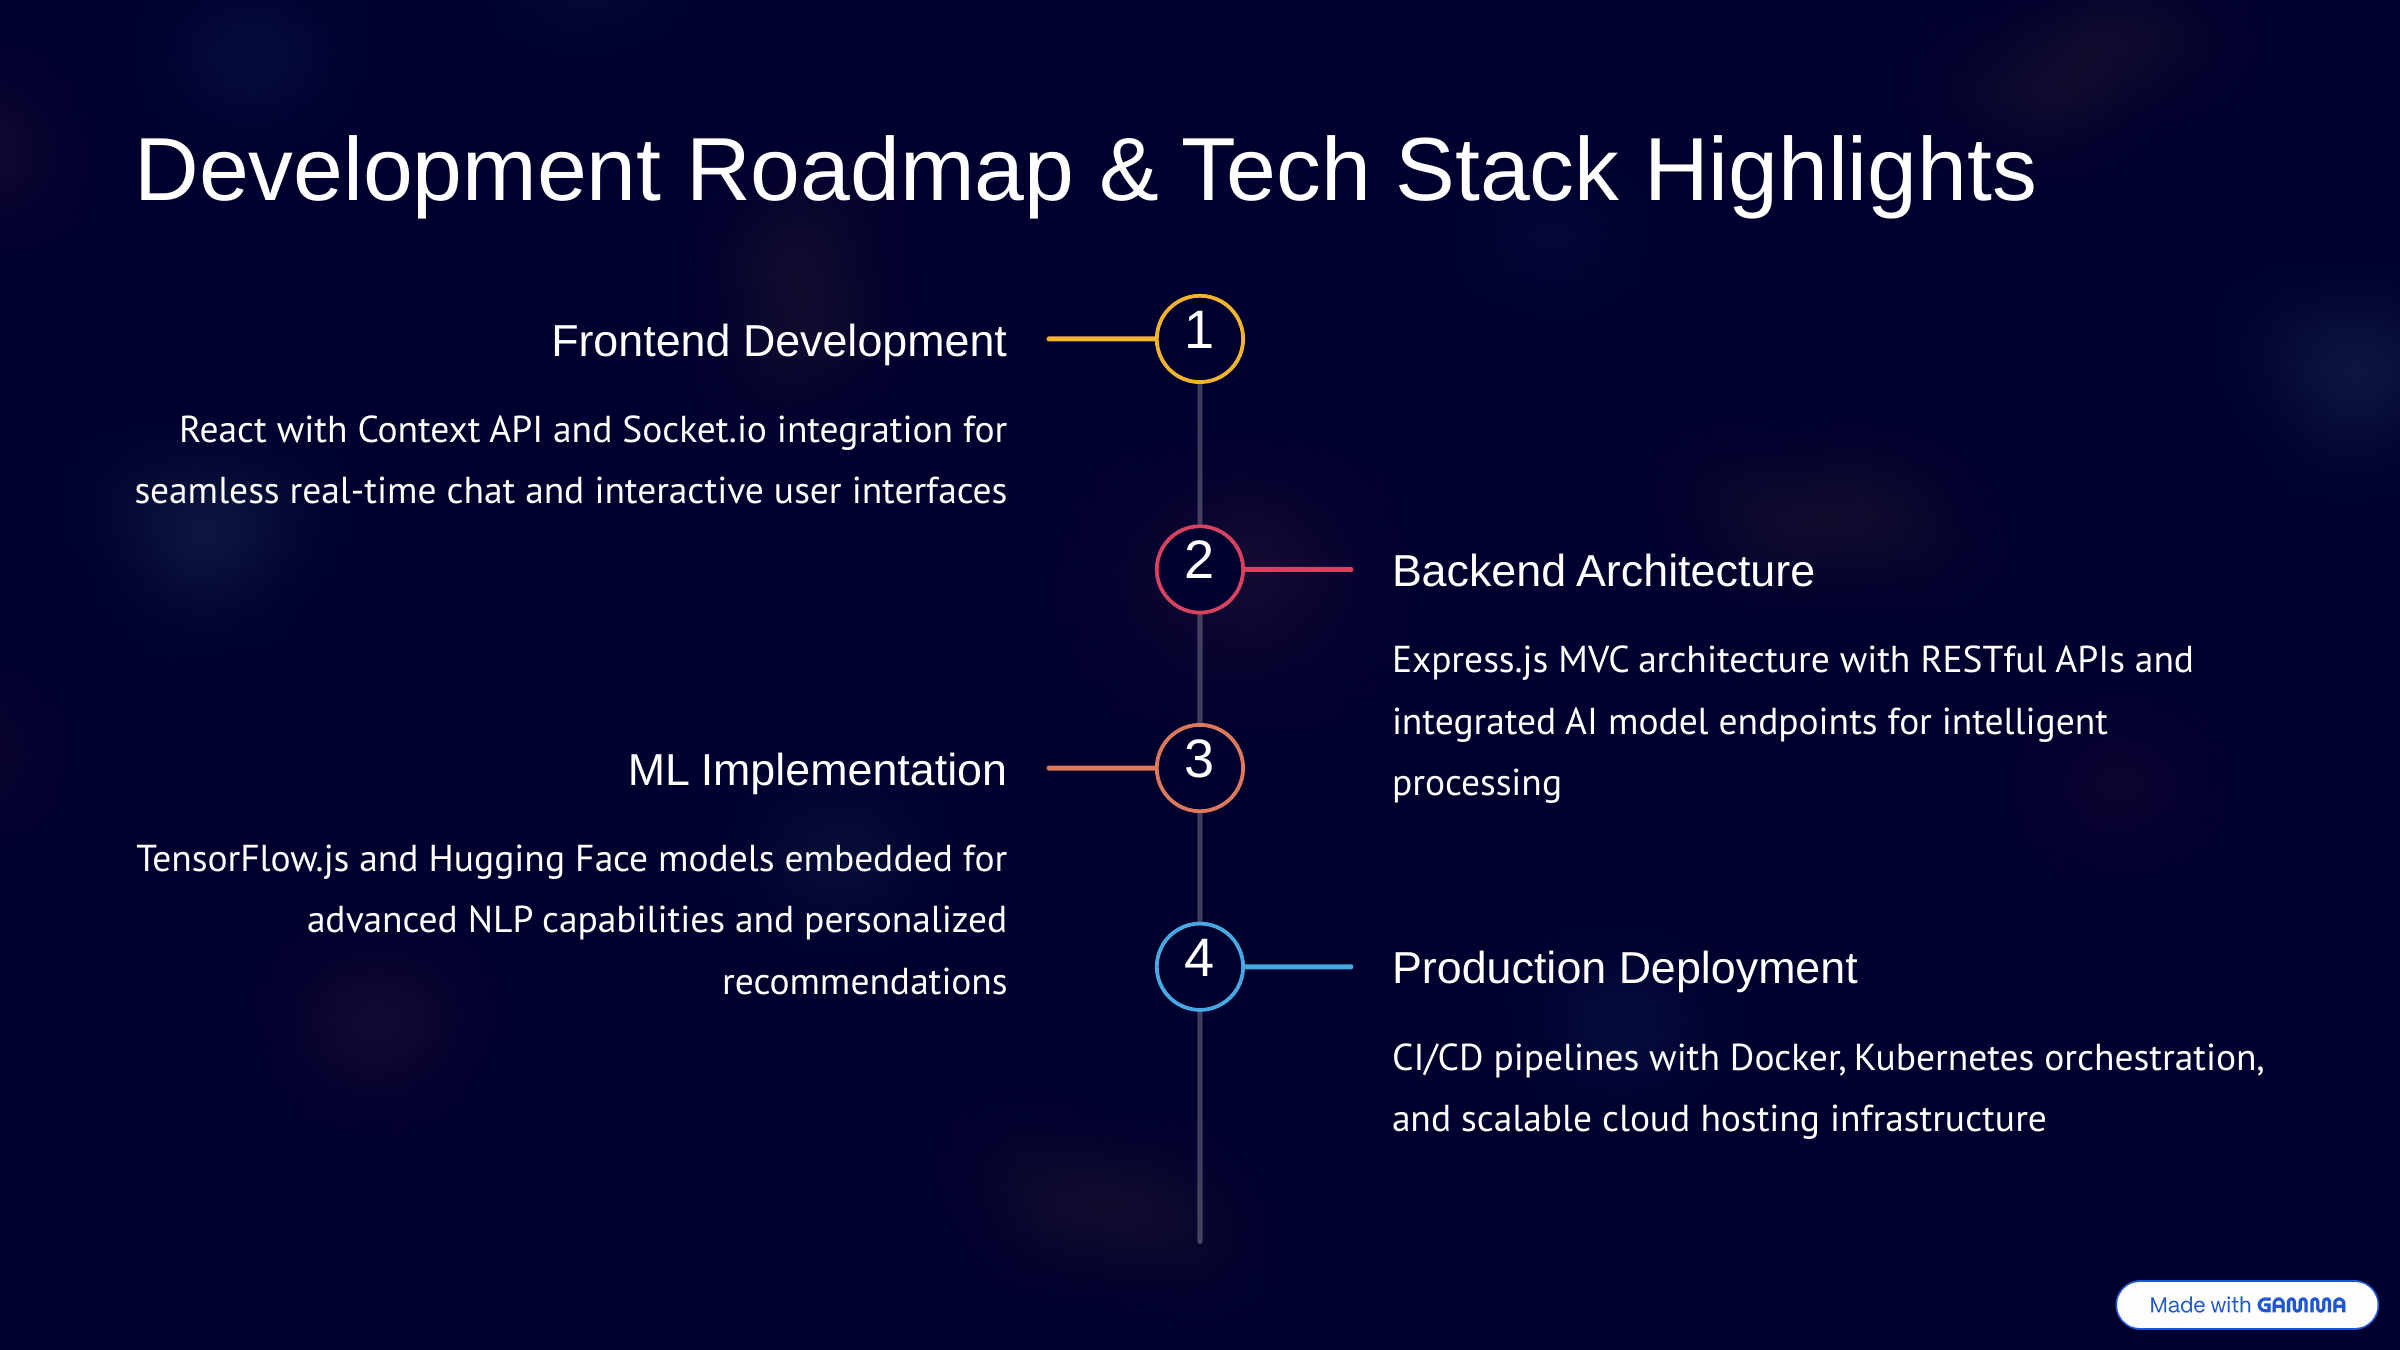

Development Roadmap & Tech Stack Highlights

1
Frontend Development

React with Context API and Socket.io integration for seamless real-time chat and interactive user interfaces

2
Backend Architecture

Express.js MVC architecture with RESTful APIs and integrated AI model endpoints for intelligent processing

3
ML Implementation

TensorFlow.js and Hugging Face models embedded for advanced NLP capabilities and personalized recommendations

4
Production Deployment

CI/CD pipelines with Docker, Kubernetes orchestration, and scalable cloud hosting infrastructure